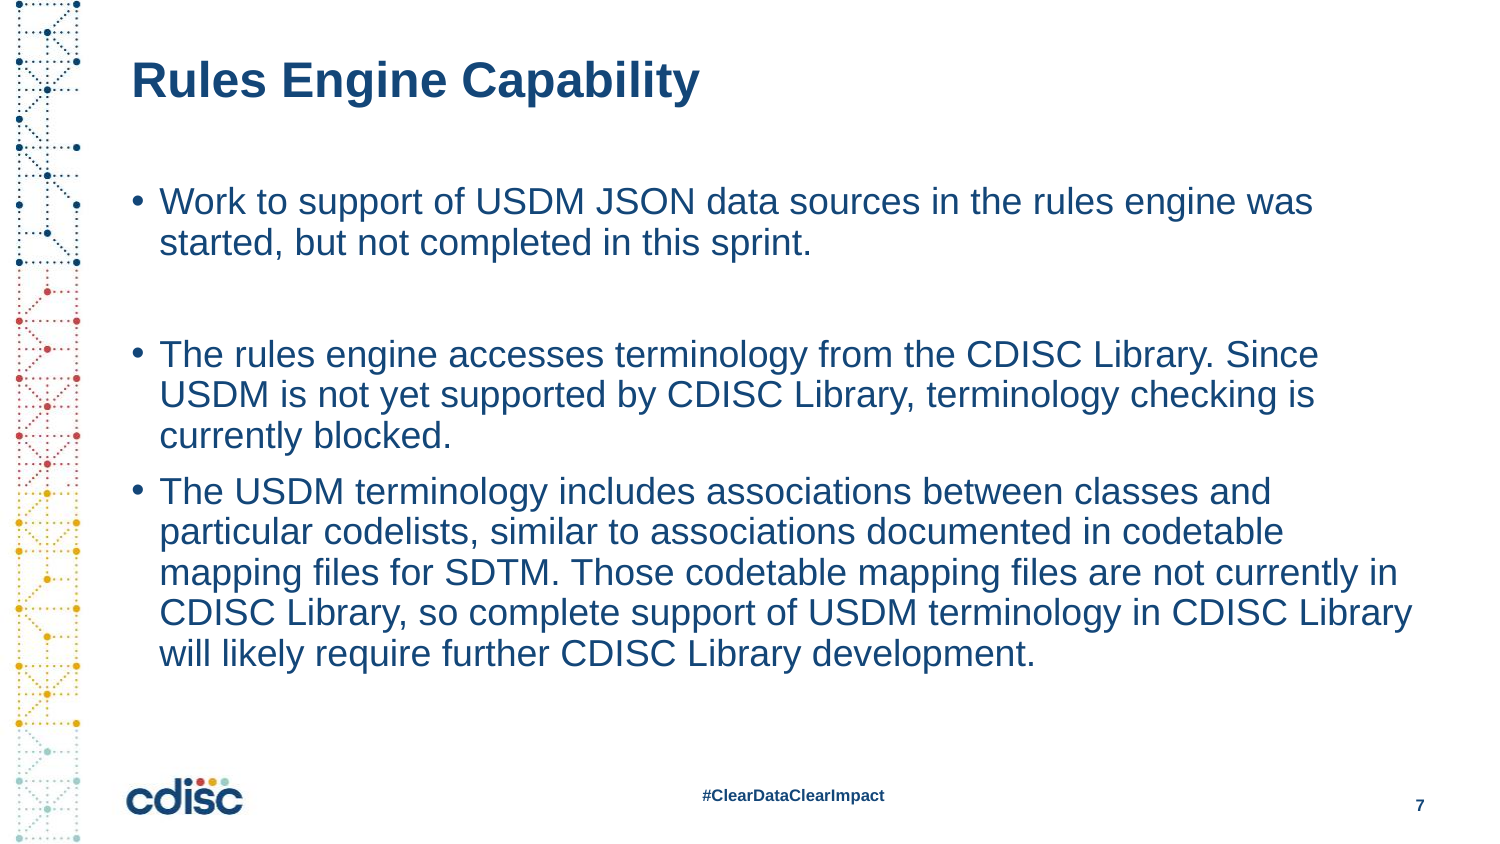

# Rules Engine Capability
Work to support of USDM JSON data sources in the rules engine was started, but not completed in this sprint.

The rules engine accesses terminology from the CDISC Library. Since USDM is not yet supported by CDISC Library, terminology checking is currently blocked.
The USDM terminology includes associations between classes and particular codelists, similar to associations documented in codetable mapping files for SDTM. Those codetable mapping files are not currently in CDISC Library, so complete support of USDM terminology in CDISC Library will likely require further CDISC Library development.
#ClearDataClearImpact

7